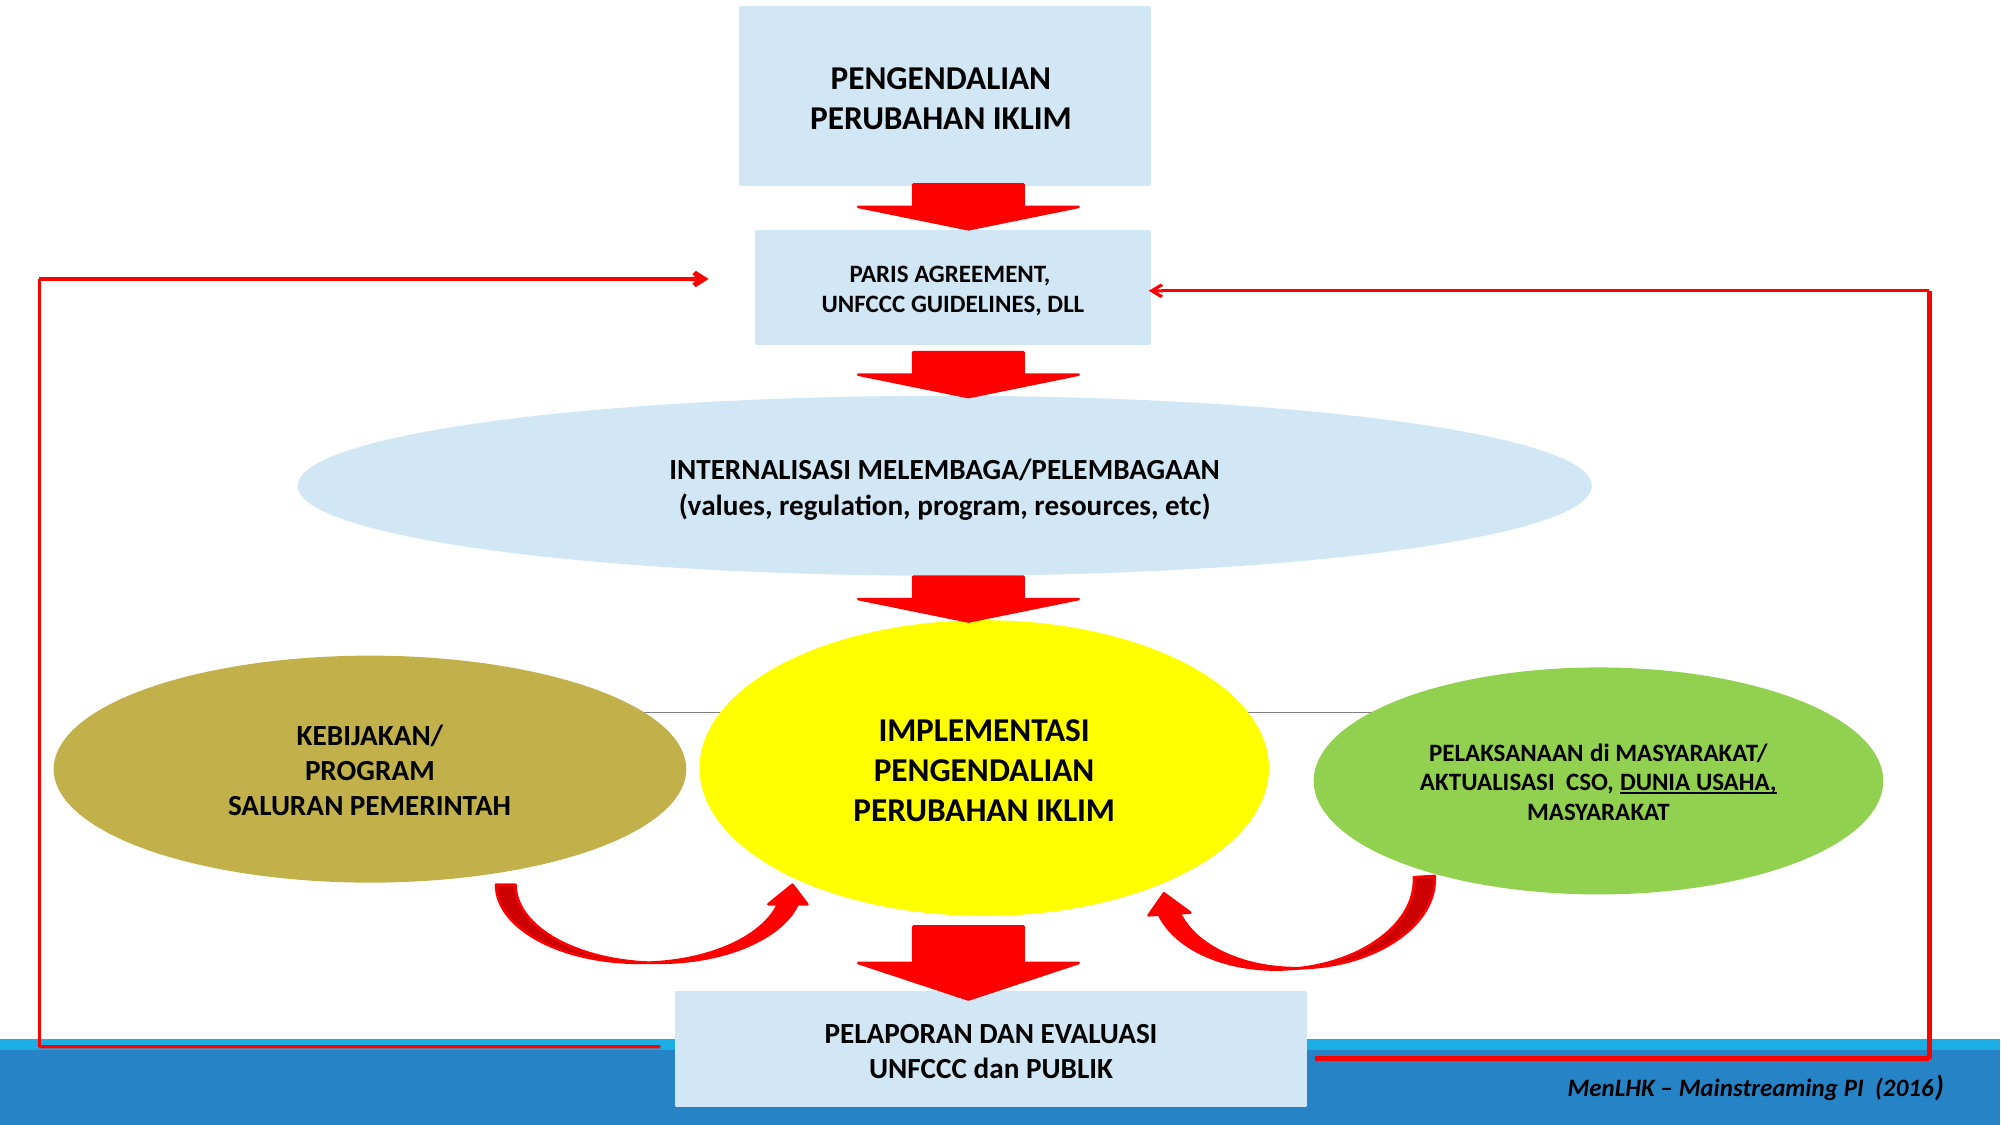

PENGENDALIAN  PERUBAHAN IKLIM

PARIS AGREEMENT,
UNFCCC GUIDELINES, DLL

INTERNALISASI MELEMBAGA/PELEMBAGAAN
(values, regulation, program, resources, etc)

IMPLEMENTASI PENGENDALIAN PERUBAHAN IKLIM
KEBIJAKAN/
PROGRAM
SALURAN PEMERINTAH
PELAKSANAAN di MASYARAKAT/
AKTUALISASI  CSO, DUNIA USAHA, MASYARAKAT

PELAPORAN DAN EVALUASI
UNFCCC dan PUBLIK
MenLHK – Mainstreaming PI  (2016)